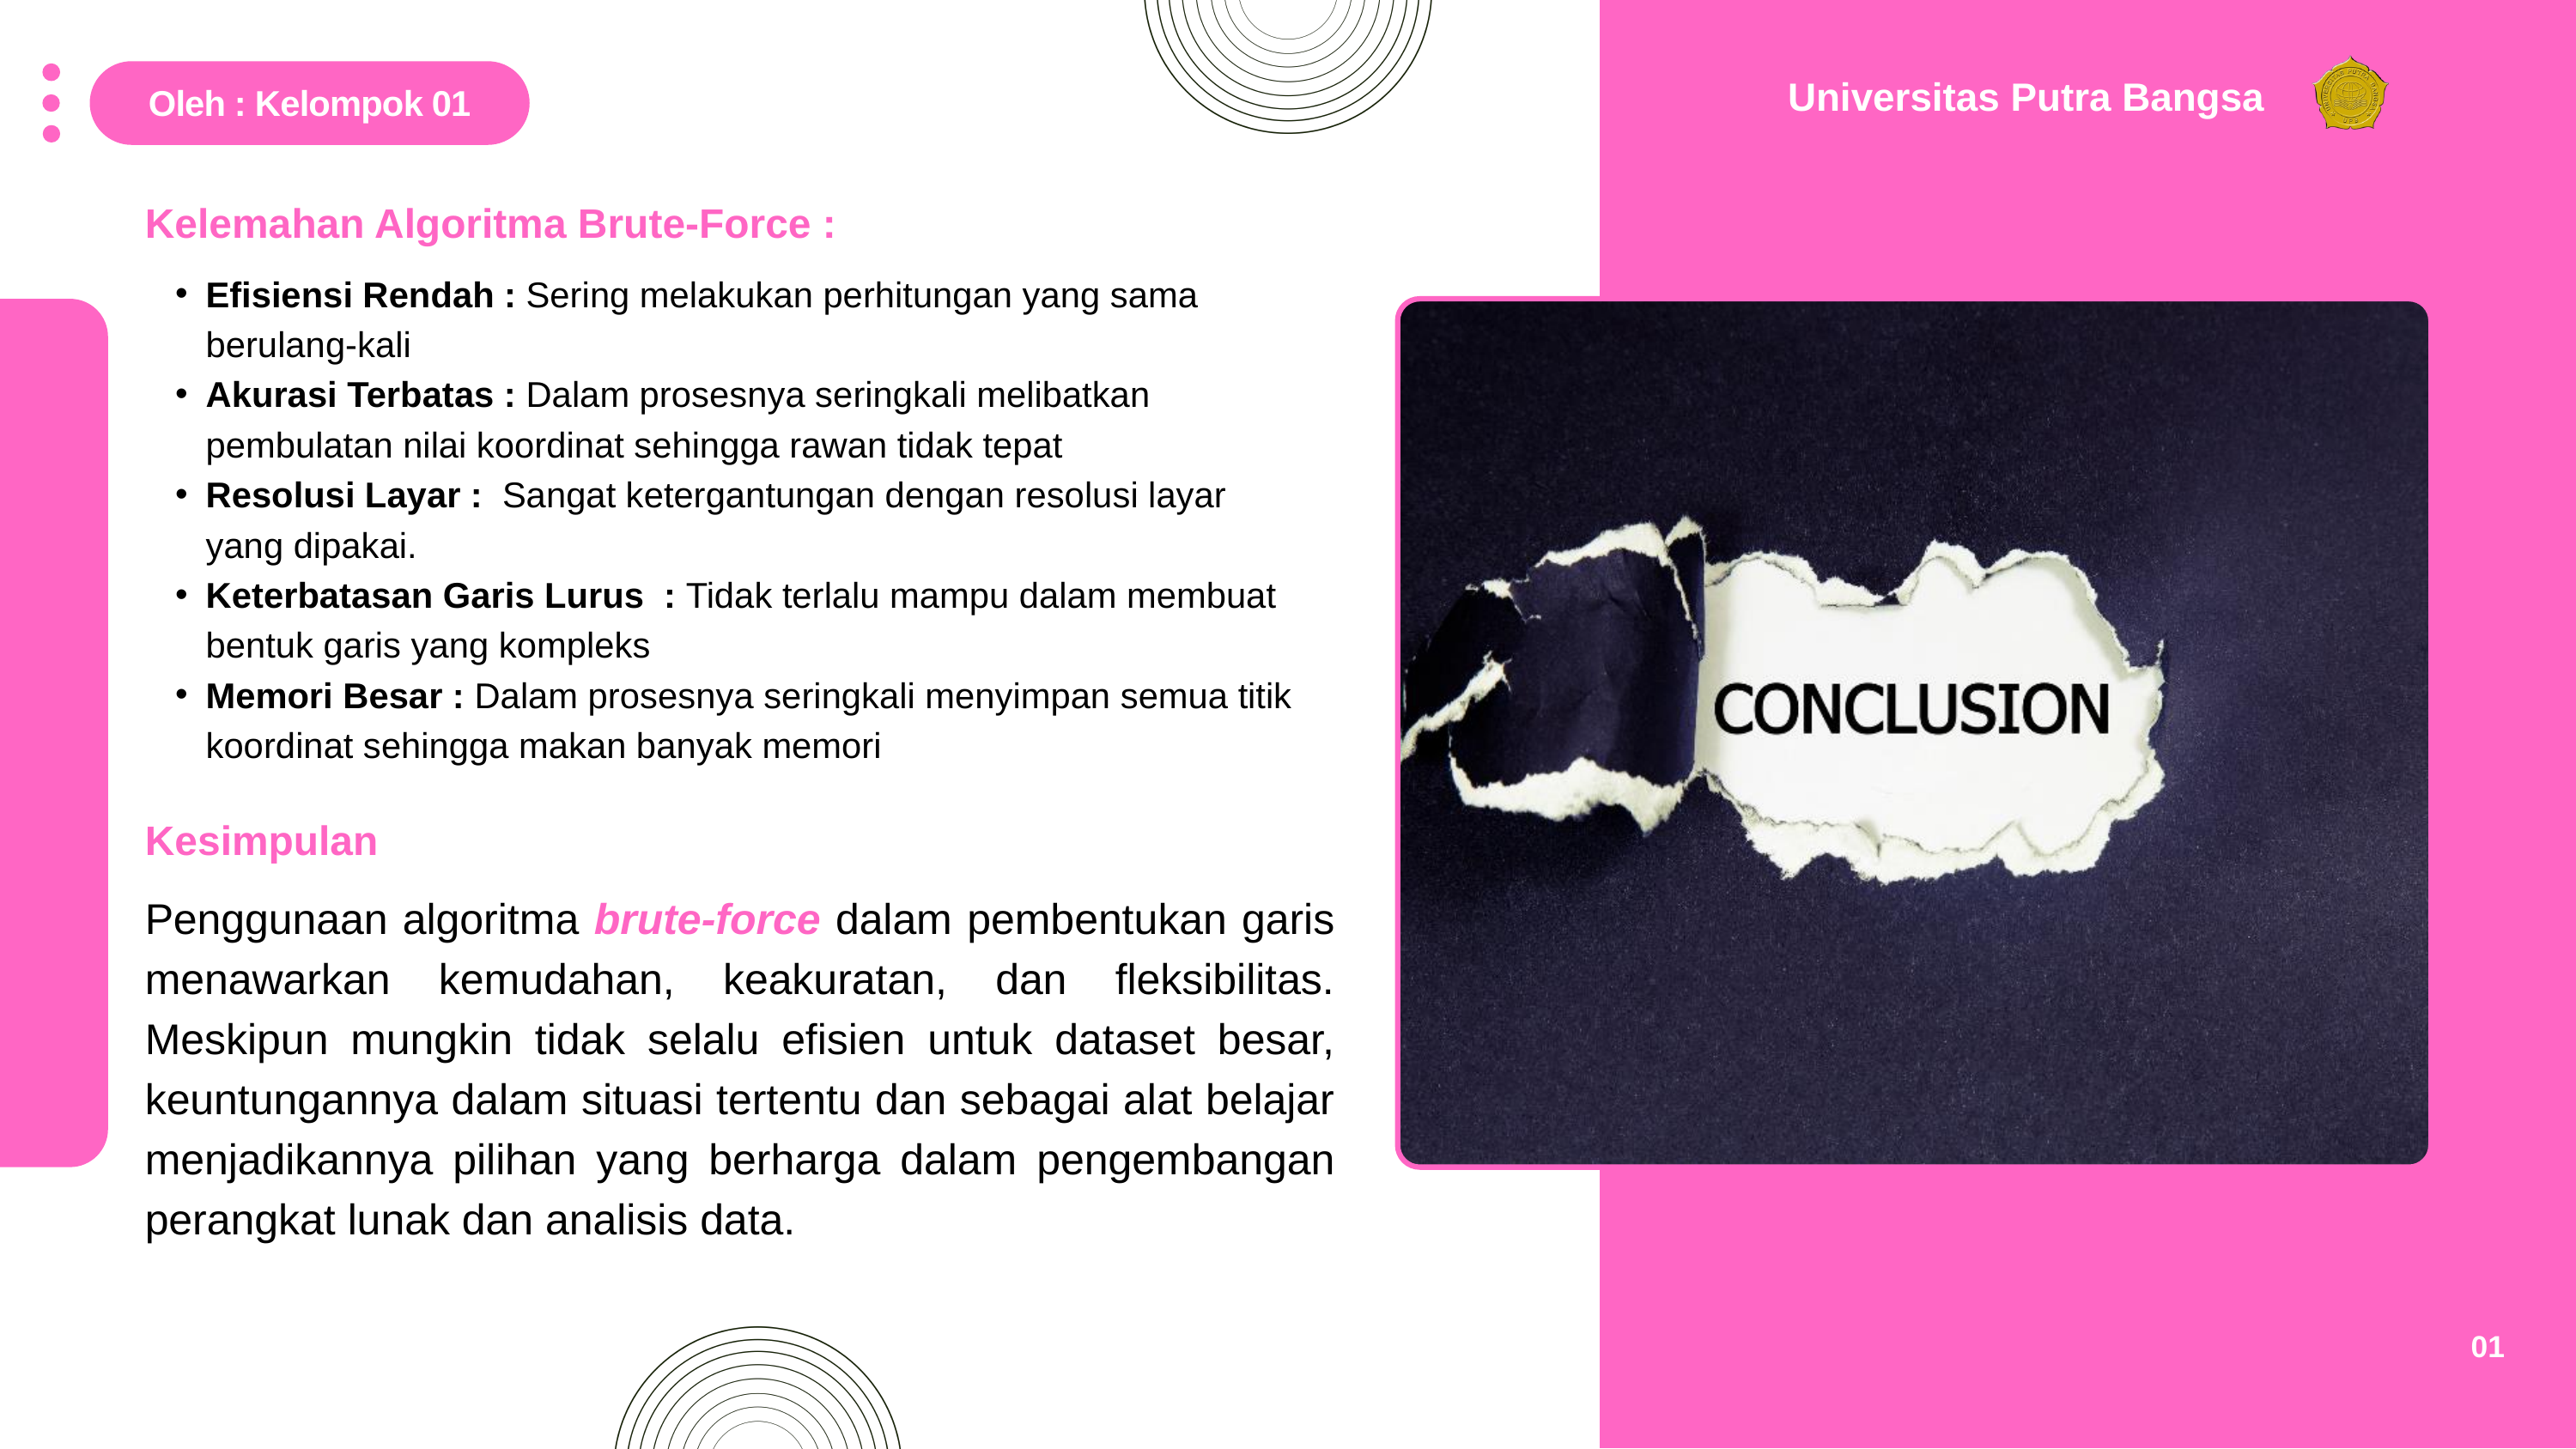

Universitas Putra Bangsa

Oleh : Kelompok 01

Kelemahan Algoritma Brute-Force :
Efisiensi Rendah : Sering melakukan perhitungan yang sama berulang-kali
Akurasi Terbatas : Dalam prosesnya seringkali melibatkan pembulatan nilai koordinat sehingga rawan tidak tepat
Resolusi Layar :  Sangat ketergantungan dengan resolusi layar yang dipakai.
Keterbatasan Garis Lurus  : Tidak terlalu mampu dalam membuat bentuk garis yang kompleks
Memori Besar : Dalam prosesnya seringkali menyimpan semua titik koordinat sehingga makan banyak memori

Kesimpulan
Penggunaan algoritma brute-force dalam pembentukan garis menawarkan kemudahan, keakuratan, dan fleksibilitas. Meskipun mungkin tidak selalu efisien untuk dataset besar, keuntungannya dalam situasi tertentu dan sebagai alat belajar menjadikannya pilihan yang berharga dalam pengembangan perangkat lunak dan analisis data.

01